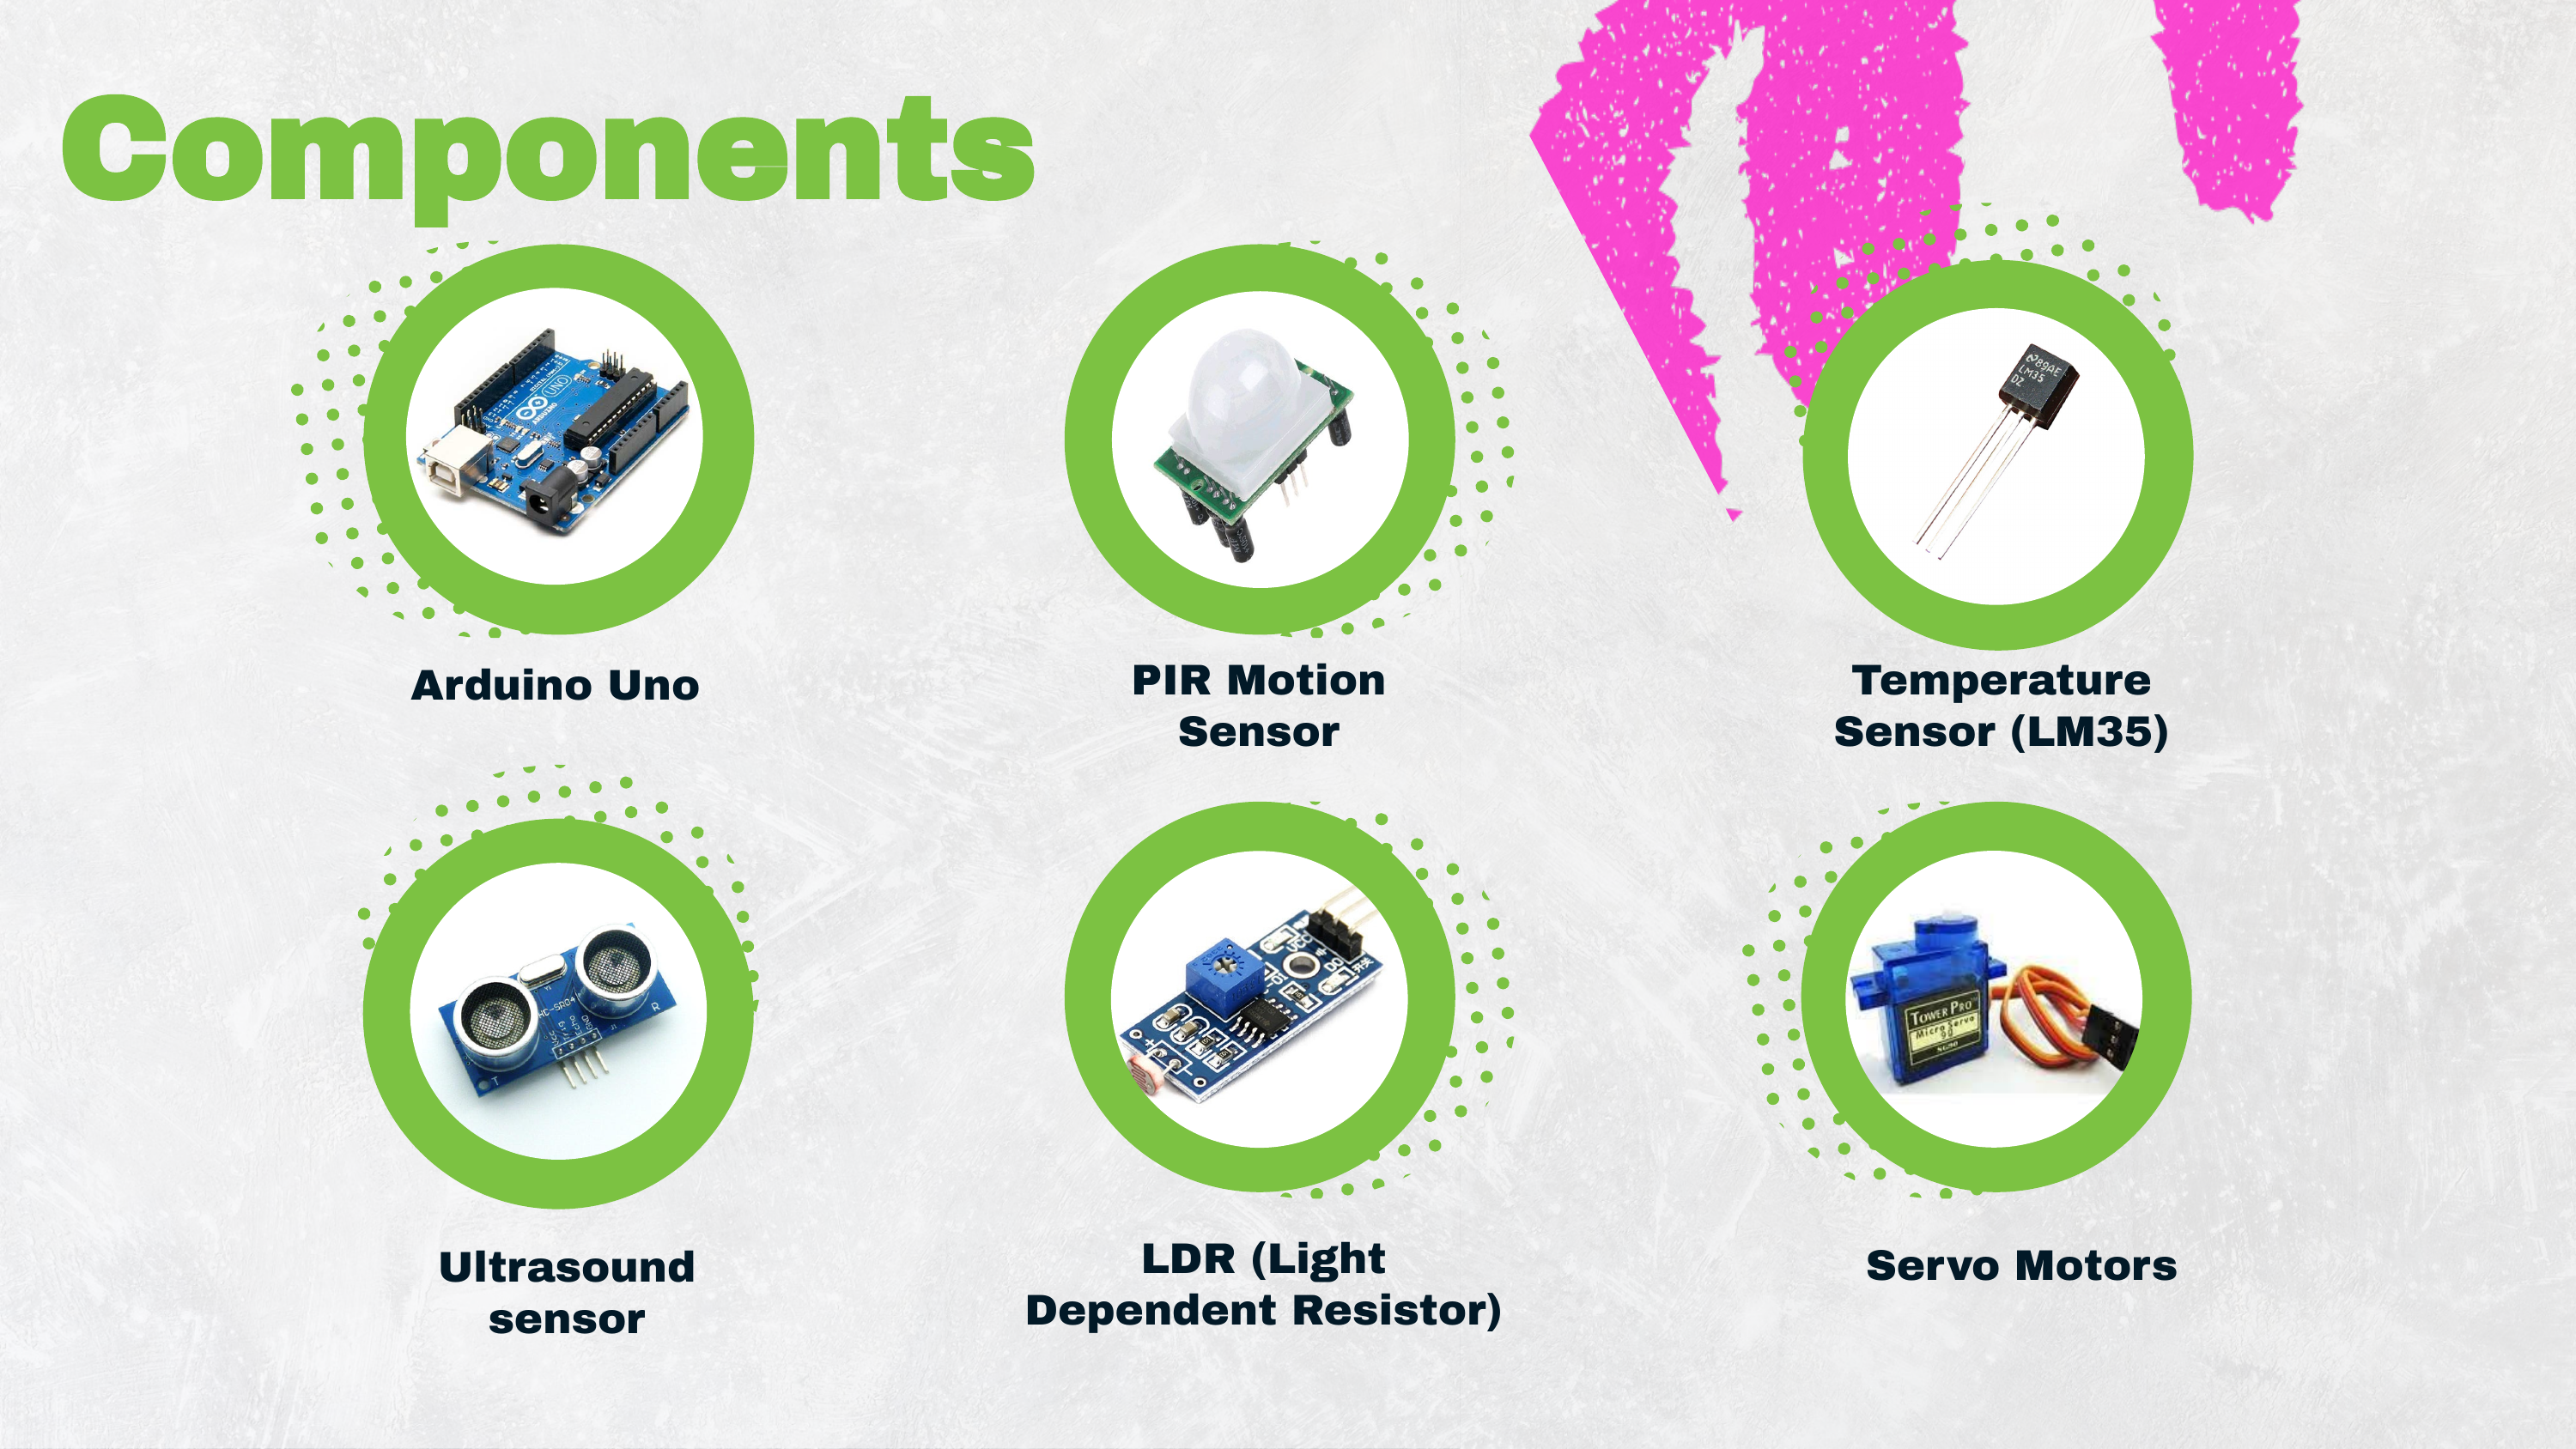

Components

PIR Motion Sensor
Temperature Sensor (LM35)
Arduino Uno

LDR (Light Dependent Resistor)
Servo Motors
Ultrasound sensor